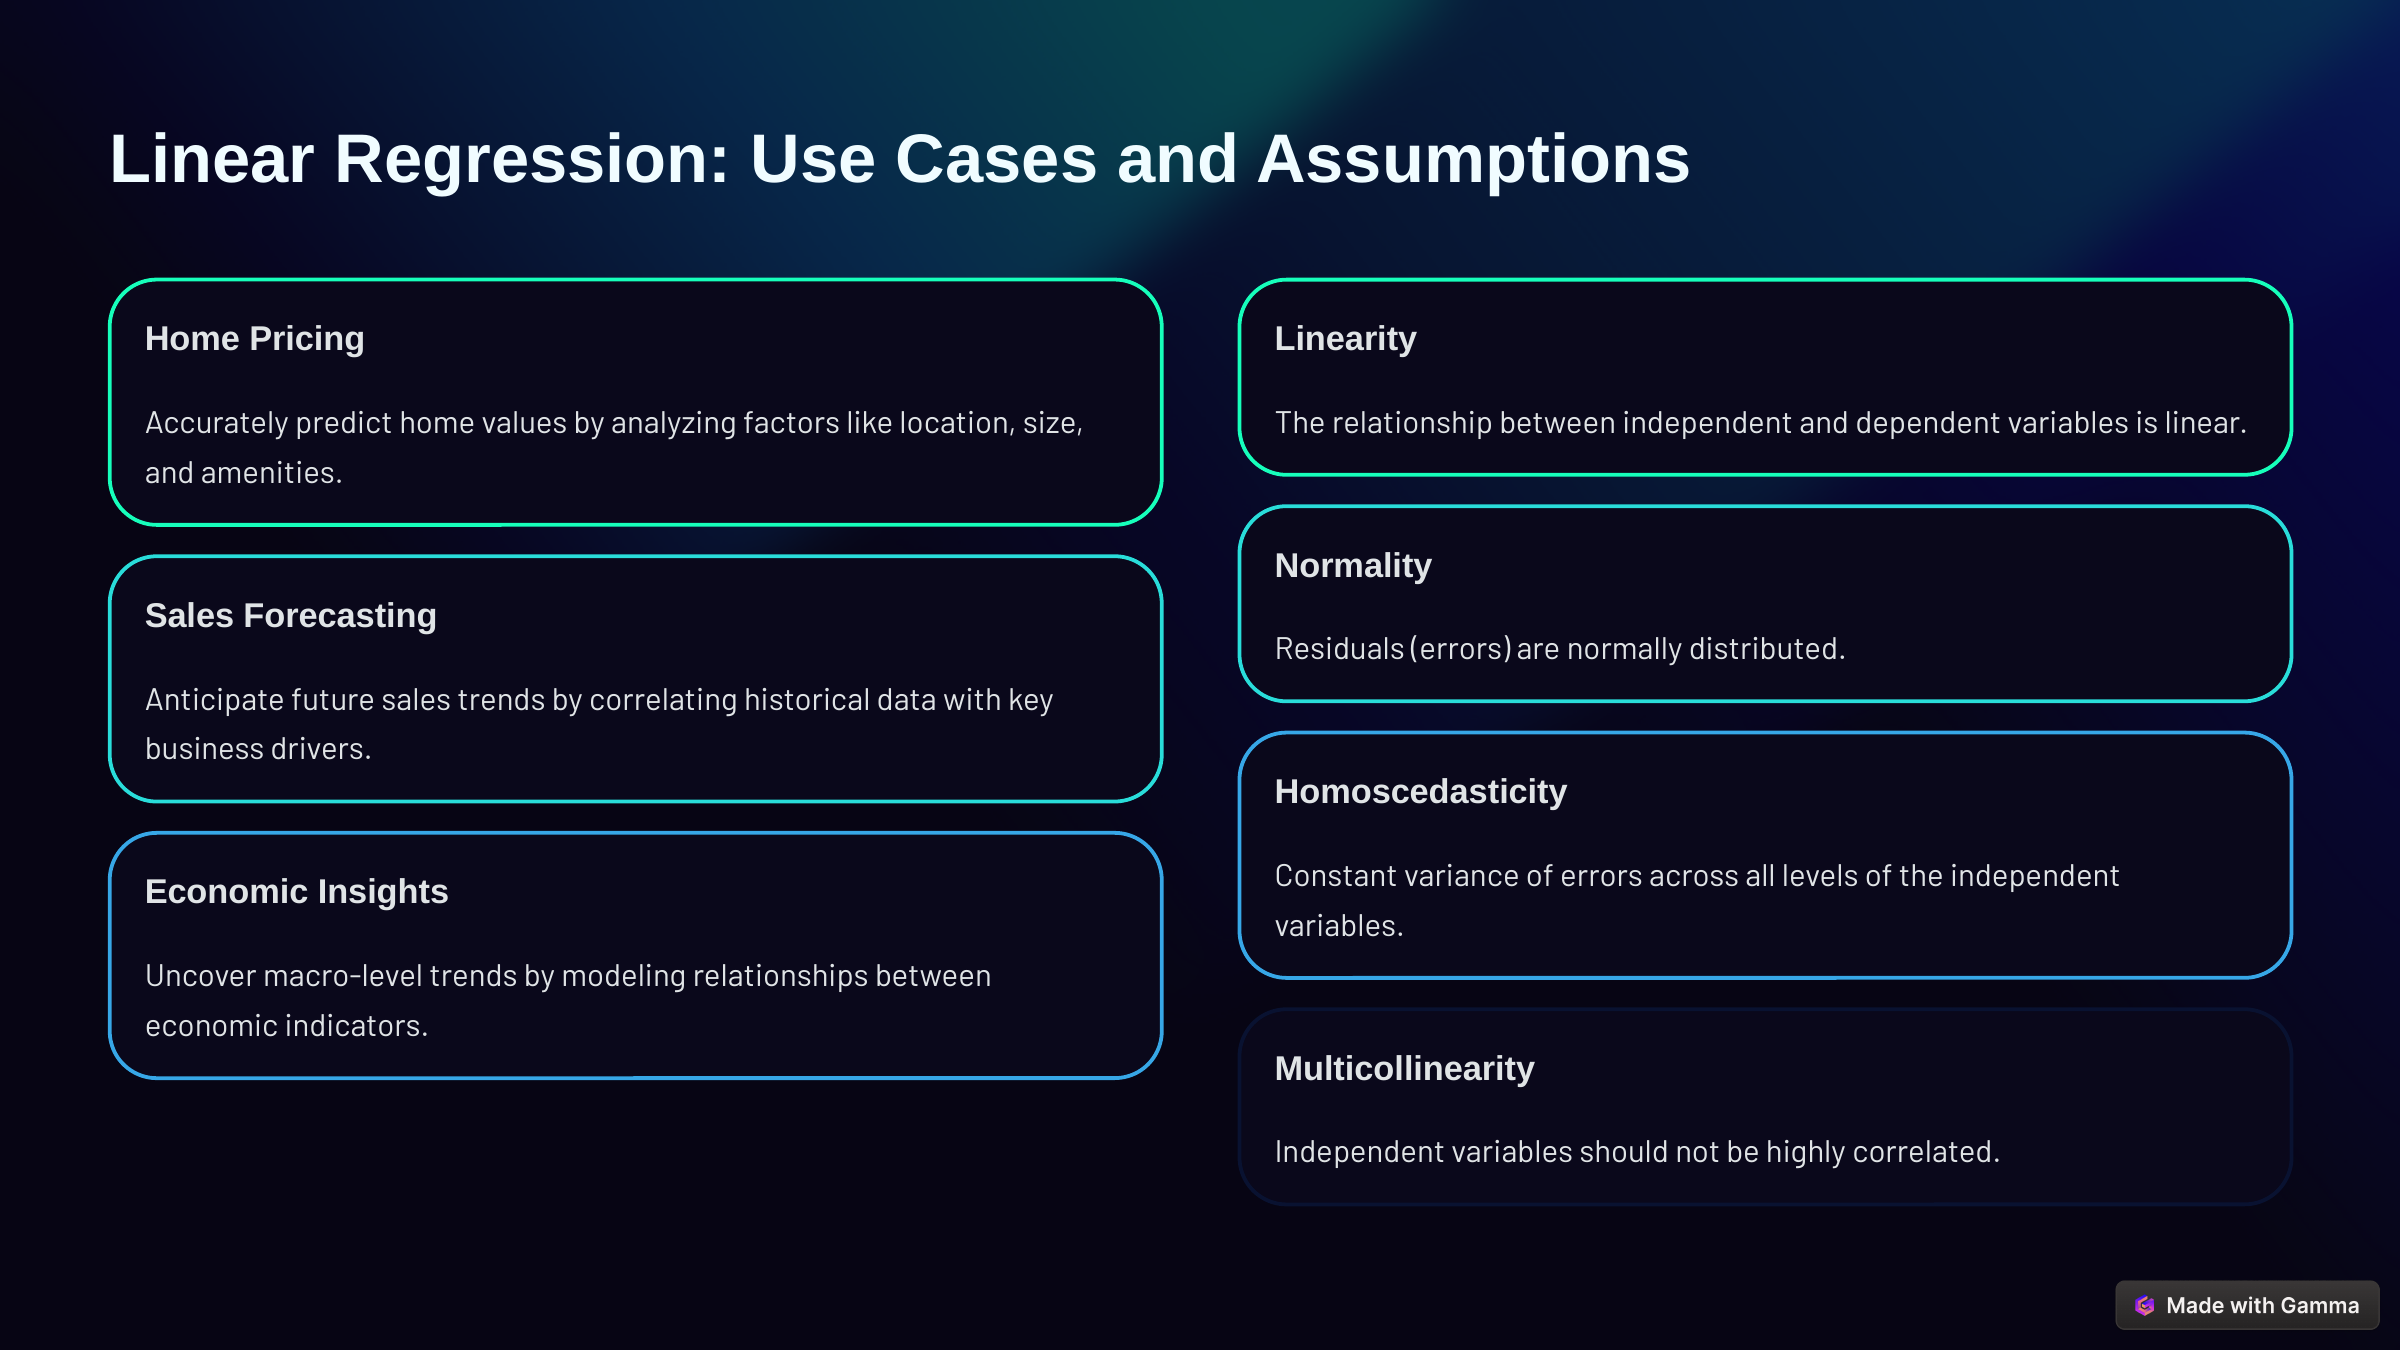

Linear Regression: Use Cases and Assumptions

Home Pricing
Linearity
Accurately predict home values by analyzing factors like location, size, and amenities.
The relationship between independent and dependent variables is linear.

Normality

Sales Forecasting
Residuals (errors) are normally distributed.
Anticipate future sales trends by correlating historical data with key business drivers.

Homoscedasticity

Constant variance of errors across all levels of the independent variables.
Economic Insights
Uncover macro-level trends by modeling relationships between economic indicators.

Multicollinearity
Independent variables should not be highly correlated.